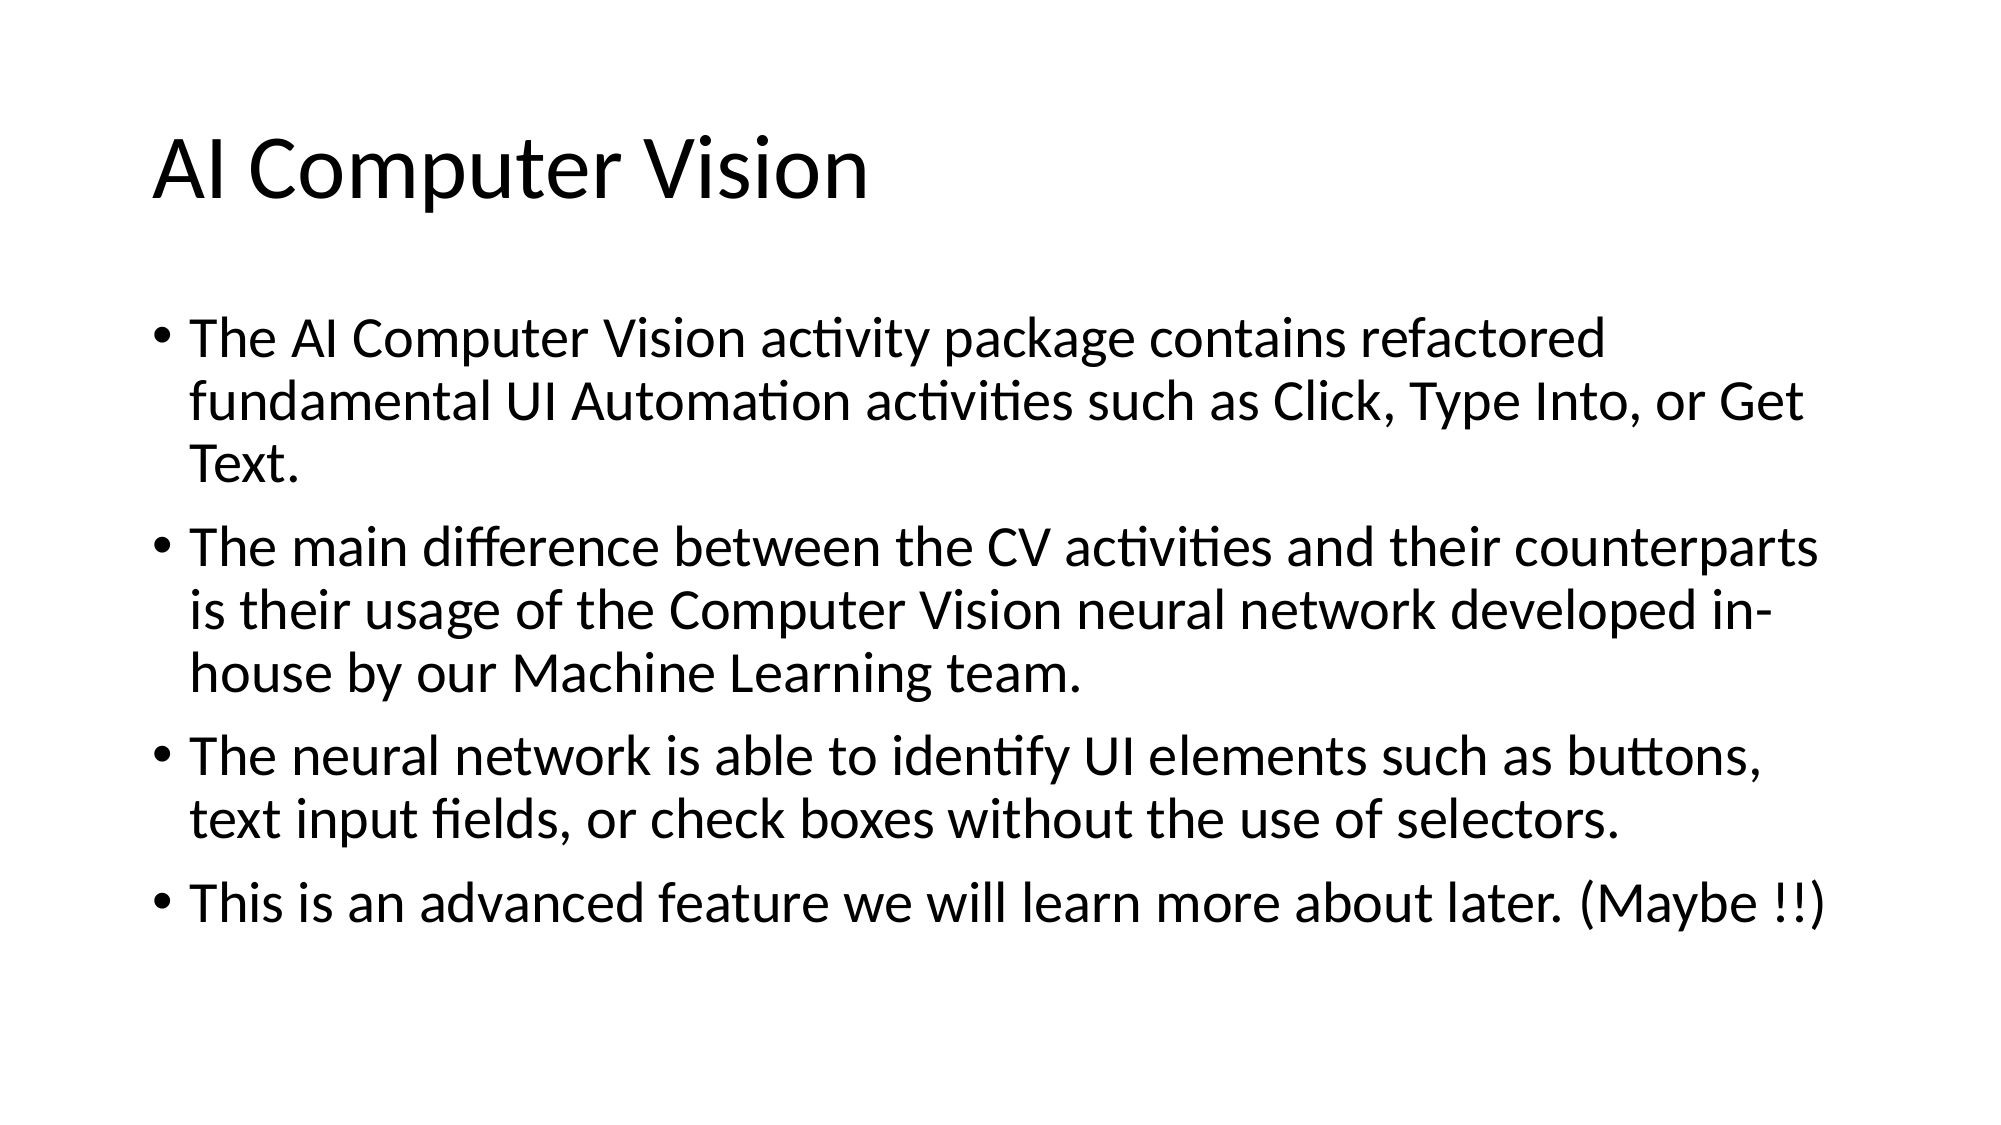

# AI Computer Vision
The AI Computer Vision activity package contains refactored fundamental UI Automation activities such as Click, Type Into, or Get Text.
The main difference between the CV activities and their counterparts is their usage of the Computer Vision neural network developed in-house by our Machine Learning team.
The neural network is able to identify UI elements such as buttons, text input fields, or check boxes without the use of selectors.
This is an advanced feature we will learn more about later. (Maybe !!)